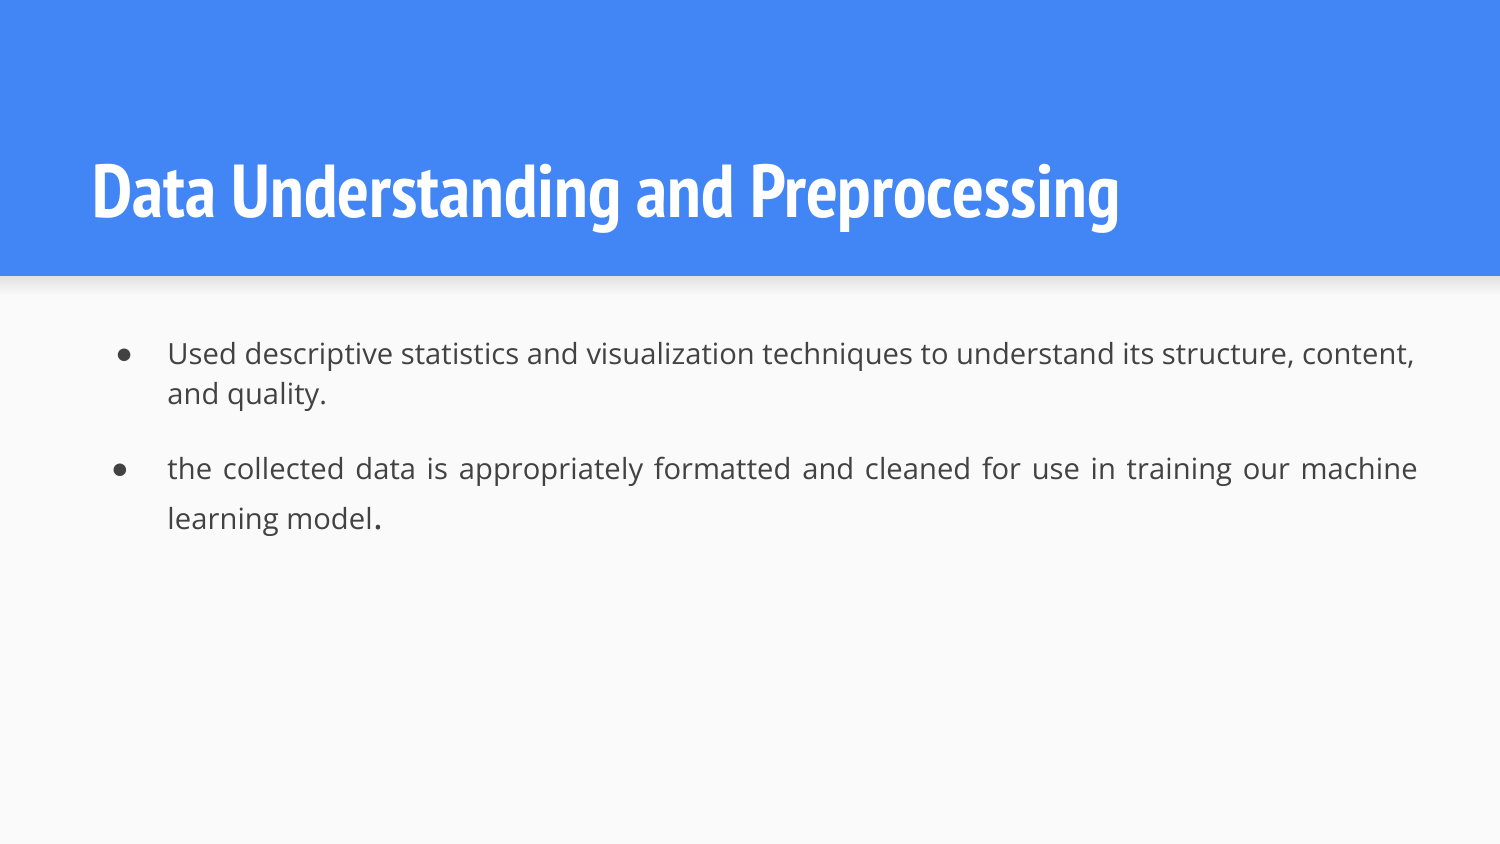

# Data Understanding and Preprocessing
Used descriptive statistics and visualization techniques to understand its structure, content, and quality.
the collected data is appropriately formatted and cleaned for use in training our machine learning model.